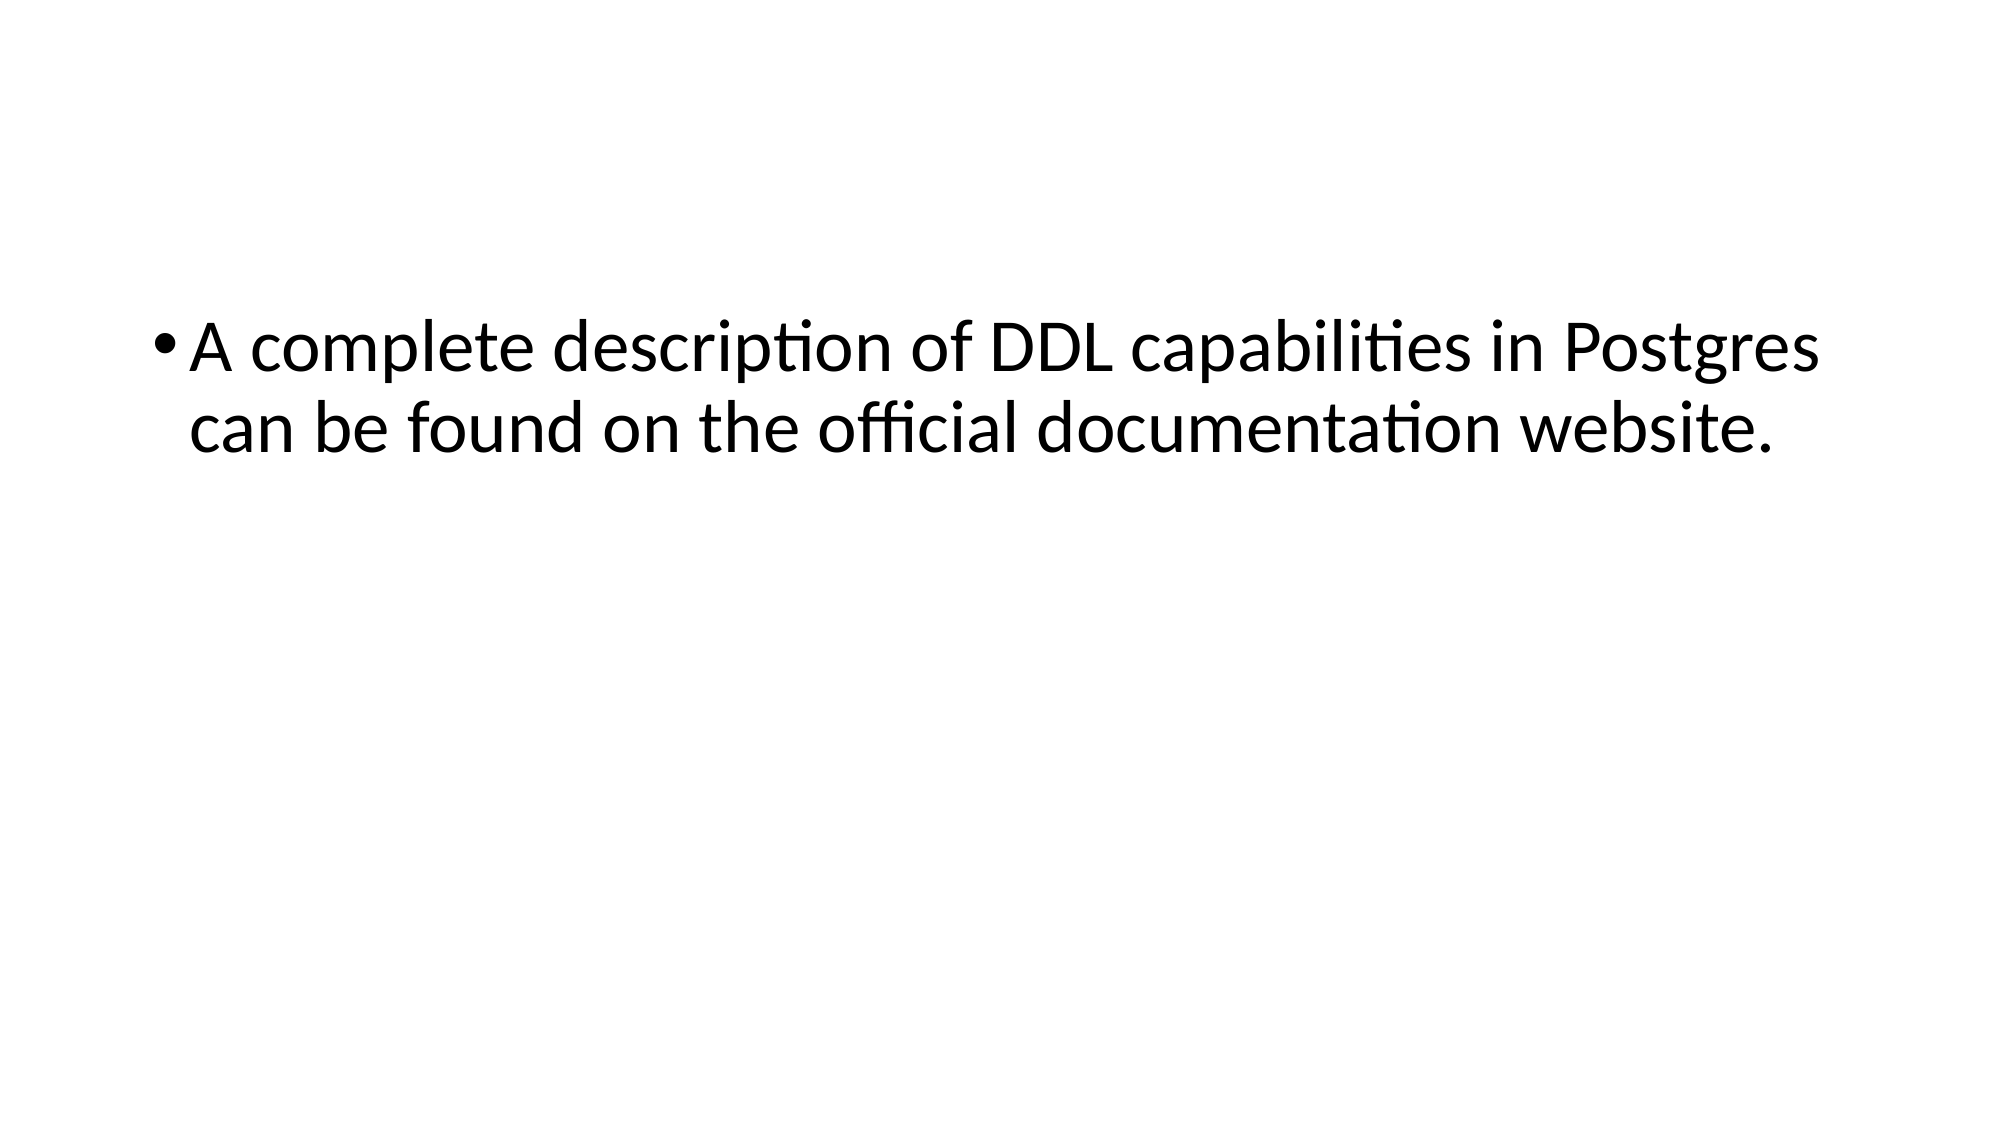

#
A complete description of DDL capabilities in Postgres can be found on the official documentation website.